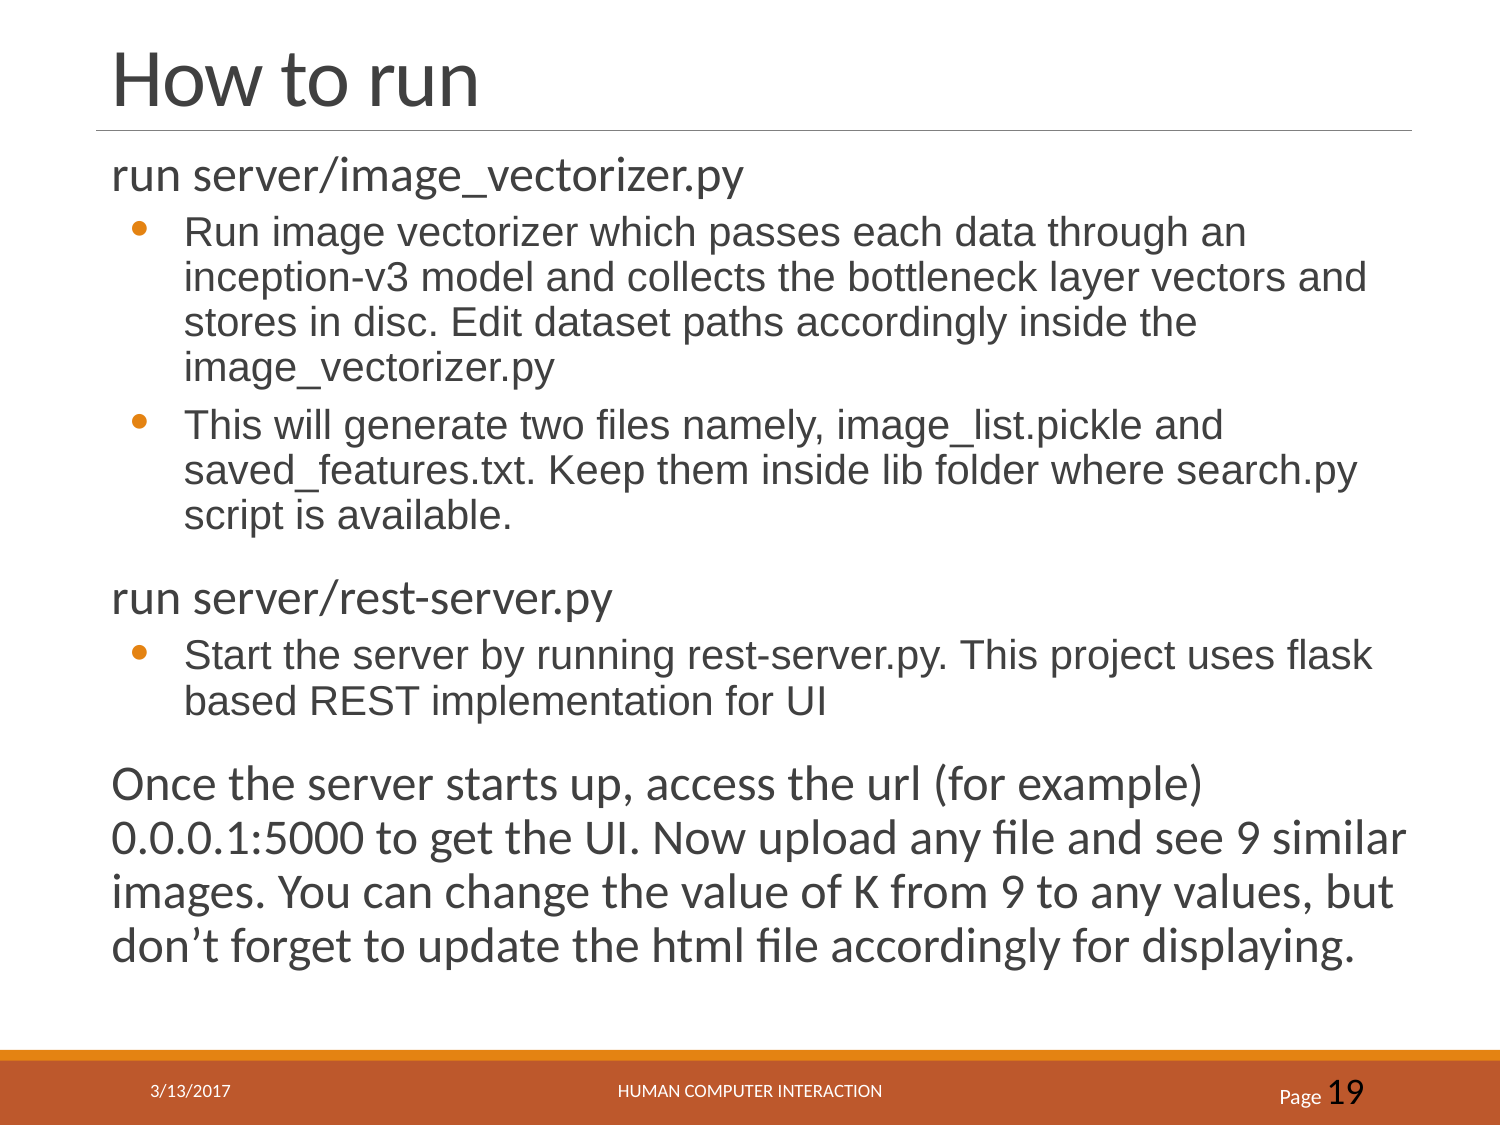

# How to run
run server/image_vectorizer.py
Run image vectorizer which passes each data through an inception-v3 model and collects the bottleneck layer vectors and stores in disc. Edit dataset paths accordingly inside the image_vectorizer.py
This will generate two files namely, image_list.pickle and saved_features.txt. Keep them inside lib folder where search.py script is available.
run server/rest-server.py
Start the server by running rest-server.py. This project uses flask based REST implementation for UI
Once the server starts up, access the url (for example) 0.0.0.1:5000 to get the UI. Now upload any file and see 9 similar images. You can change the value of K from 9 to any values, but don’t forget to update the html file accordingly for displaying.

3/13/2017
HUMAN COMPUTER INTERACTION
Page 19